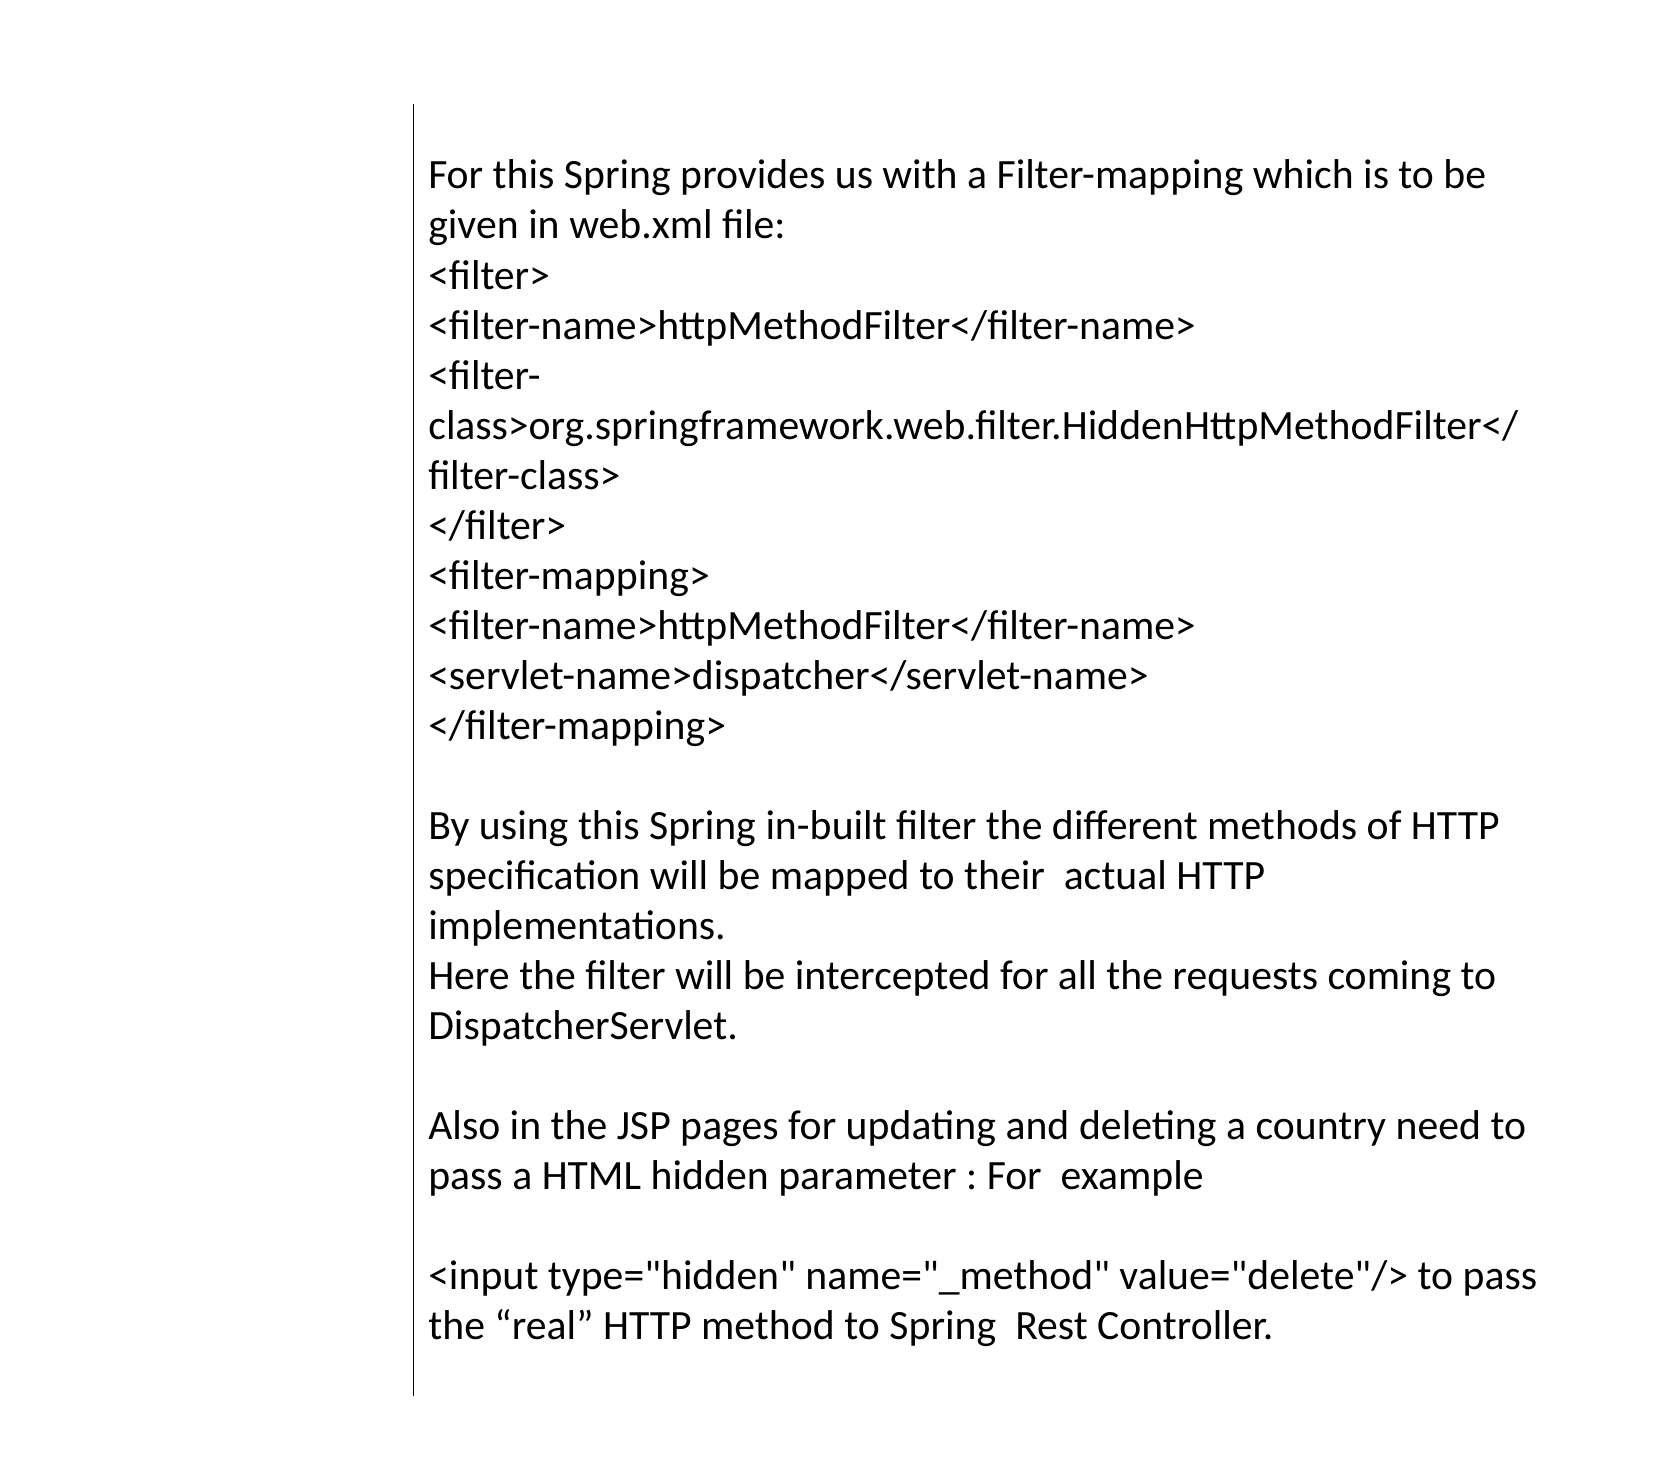

For this Spring provides us with a Filter-mapping which is to be given in web.xml file:
<filter>
<filter-name>httpMethodFilter</filter-name>
<filter-class>org.springframework.web.filter.HiddenHttpMethodFilter</filter-class>
</filter>
<filter-mapping>
<filter-name>httpMethodFilter</filter-name>
<servlet-name>dispatcher</servlet-name>
</filter-mapping>

By using this Spring in-built filter the different methods of HTTP specification will be mapped to their  actual HTTP implementations.
Here the filter will be intercepted for all the requests coming to DispatcherServlet.

Also in the JSP pages for updating and deleting a country need to pass a HTML hidden parameter : For  example

<input type="hidden" name="_method" value="delete"/> to pass the “real” HTTP method to Spring  Rest Controller.